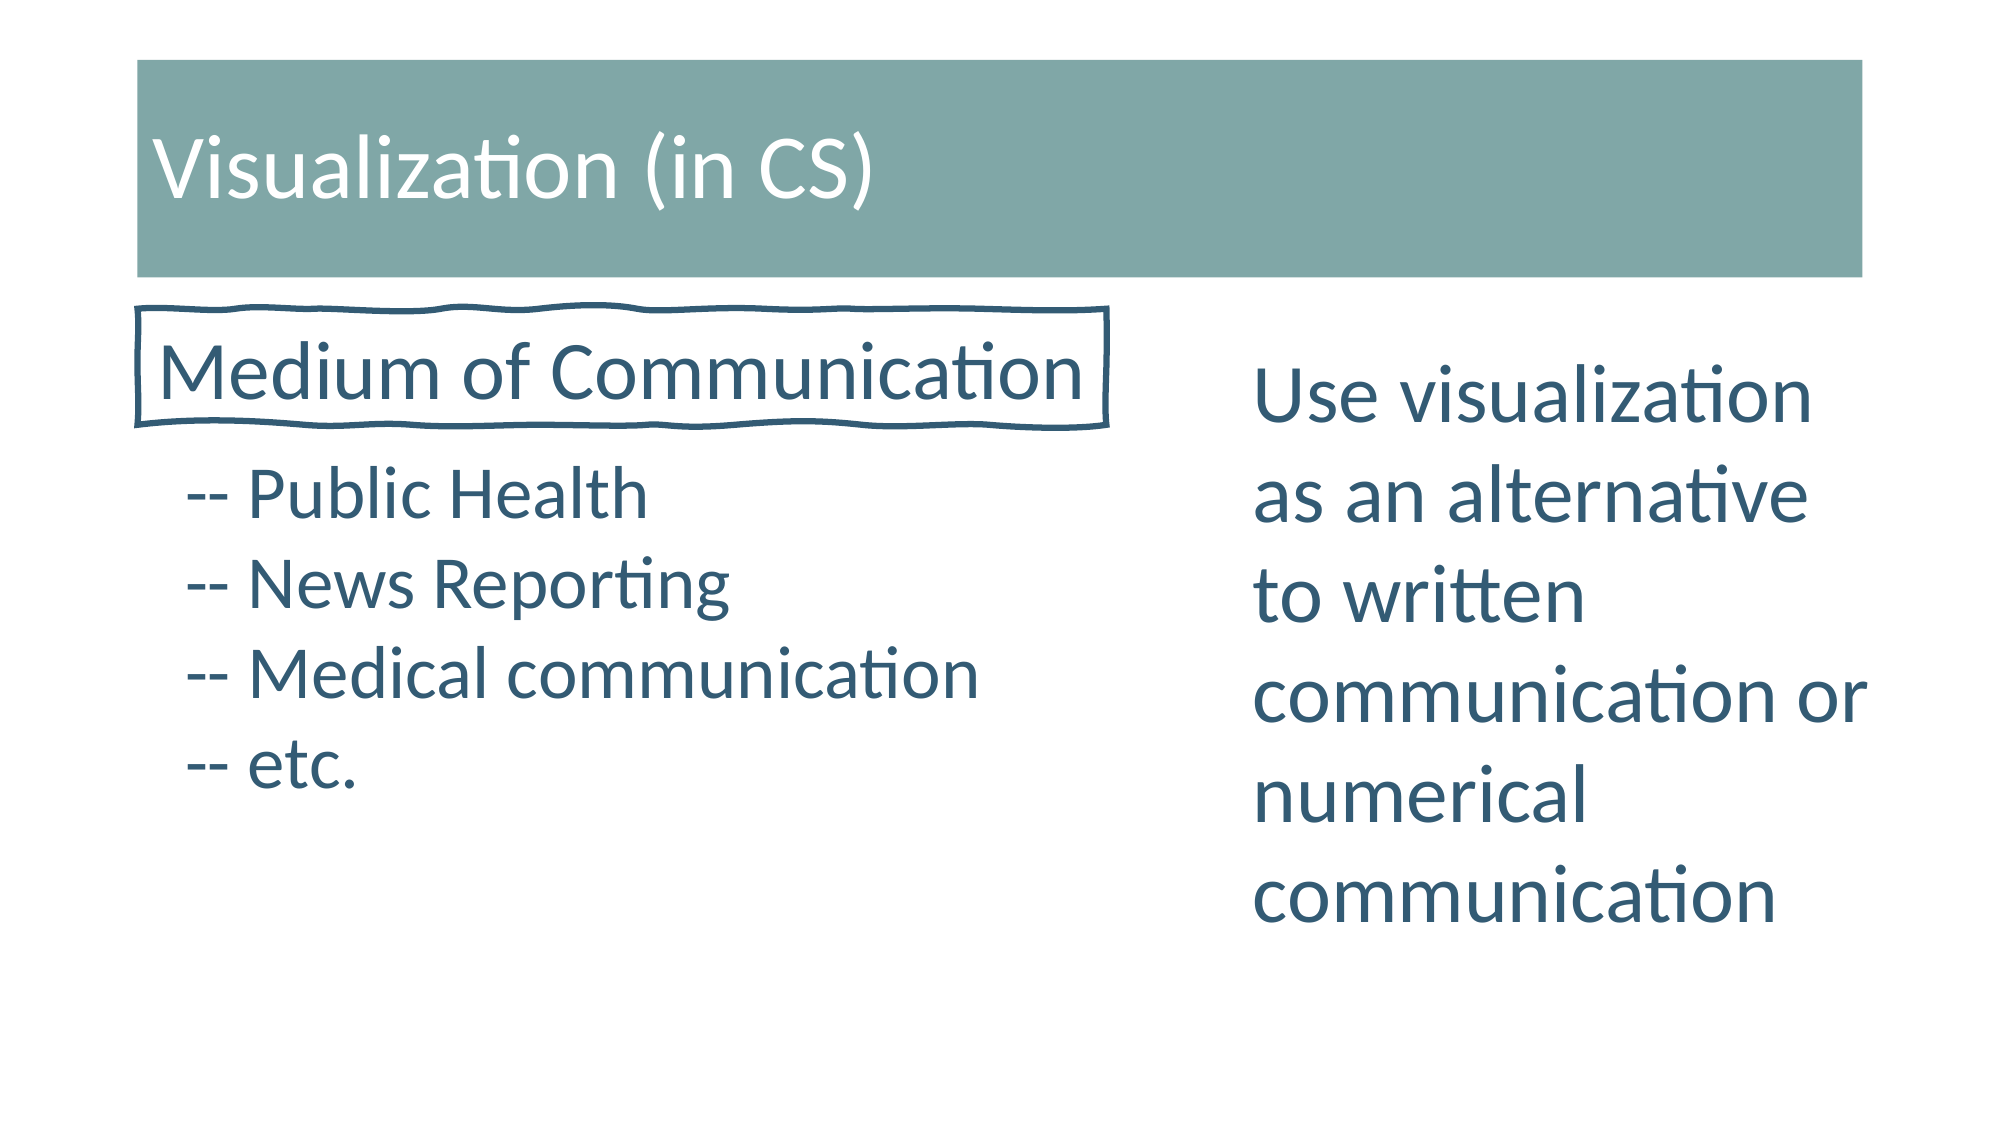

# Visualization (in CS)
Medium of Communication

Use visualization as an alternative to written communication or numerical communication
-- Public Health
-- News Reporting
-- Medical communication
-- etc.